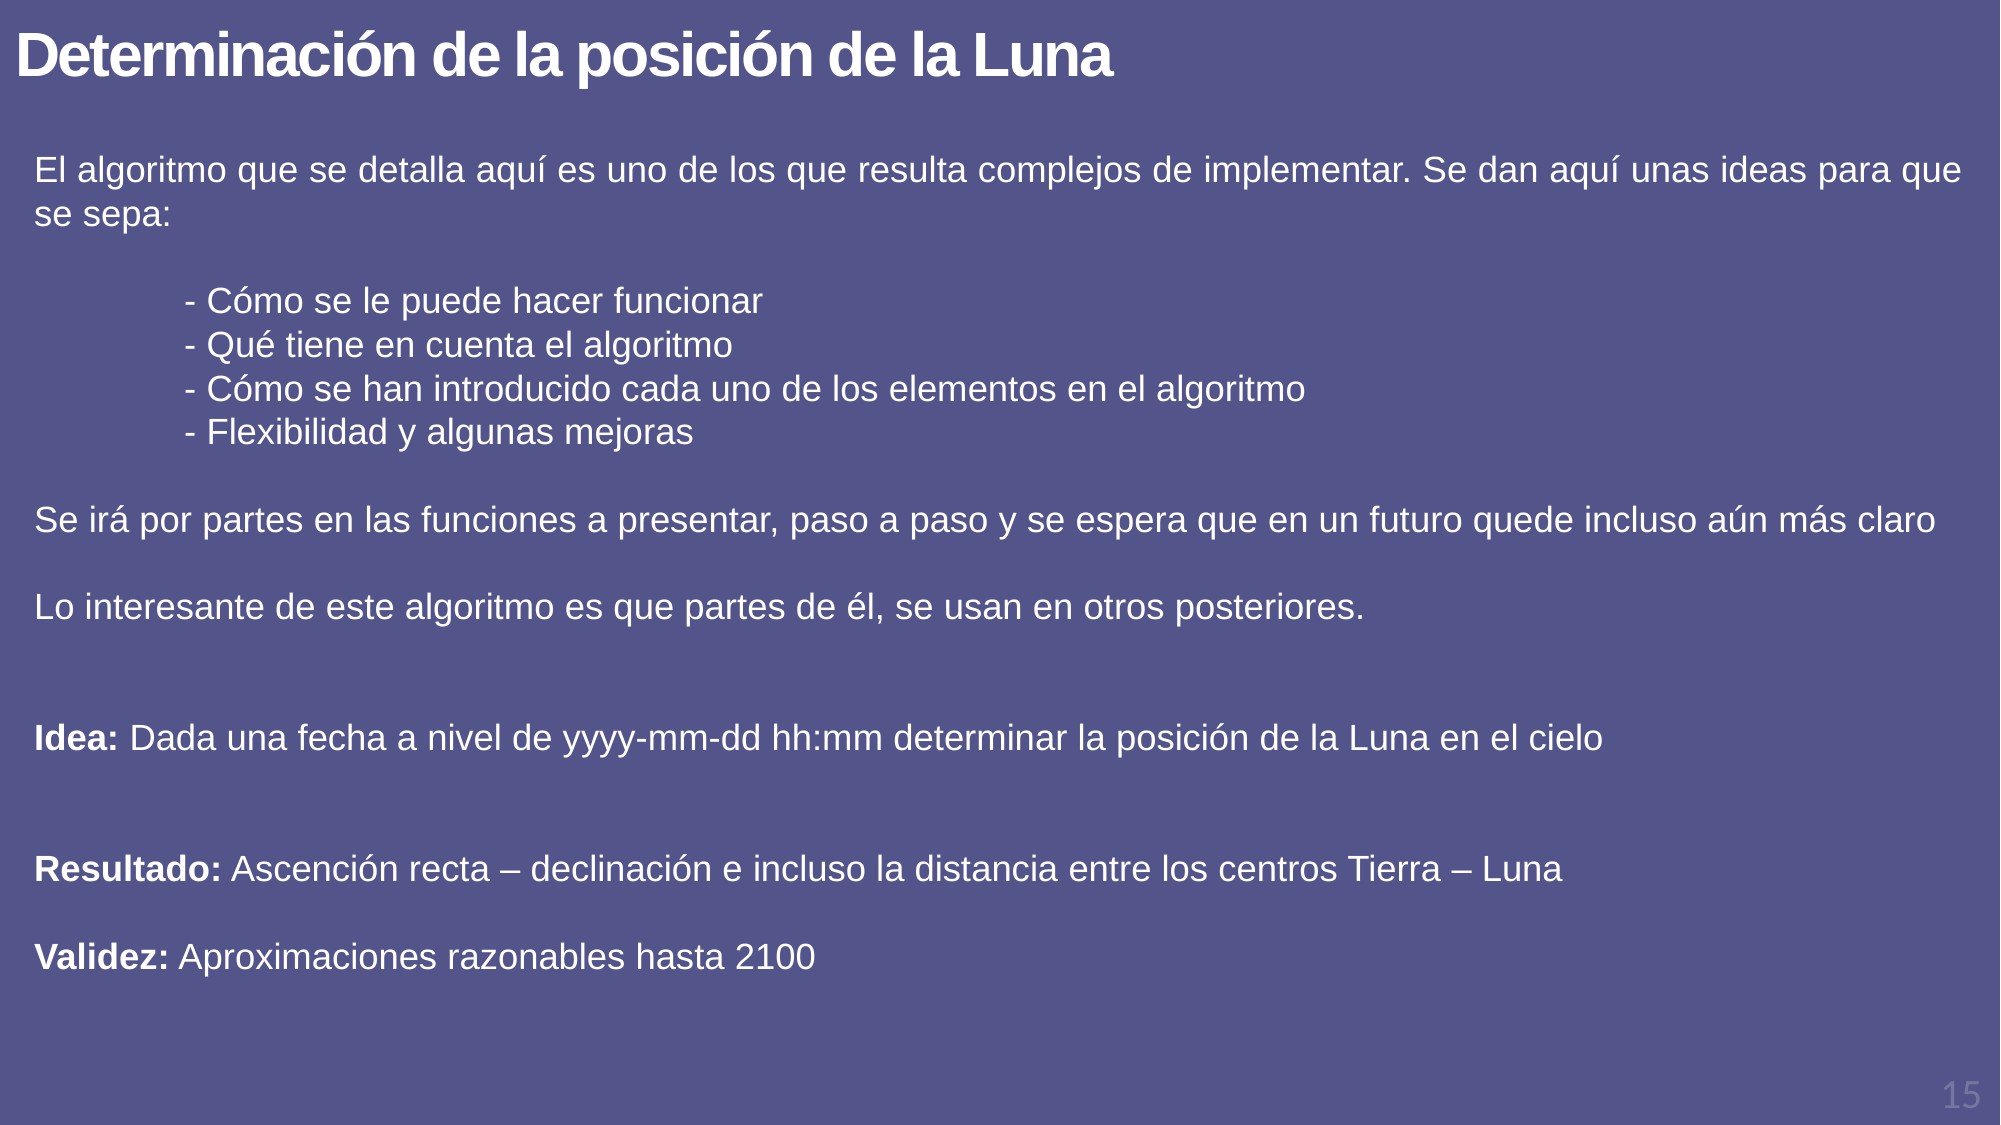

# Determinación de la posición de la Luna
El algoritmo que se detalla aquí es uno de los que resulta complejos de implementar. Se dan aquí unas ideas para que se sepa:

	- Cómo se le puede hacer funcionar
	- Qué tiene en cuenta el algoritmo
	- Cómo se han introducido cada uno de los elementos en el algoritmo
	- Flexibilidad y algunas mejoras

Se irá por partes en las funciones a presentar, paso a paso y se espera que en un futuro quede incluso aún más claro

Lo interesante de este algoritmo es que partes de él, se usan en otros posteriores.

Idea: Dada una fecha a nivel de yyyy-mm-dd hh:mm determinar la posición de la Luna en el cielo

Resultado: Ascención recta – declinación e incluso la distancia entre los centros Tierra – Luna

Validez: Aproximaciones razonables hasta 2100
15